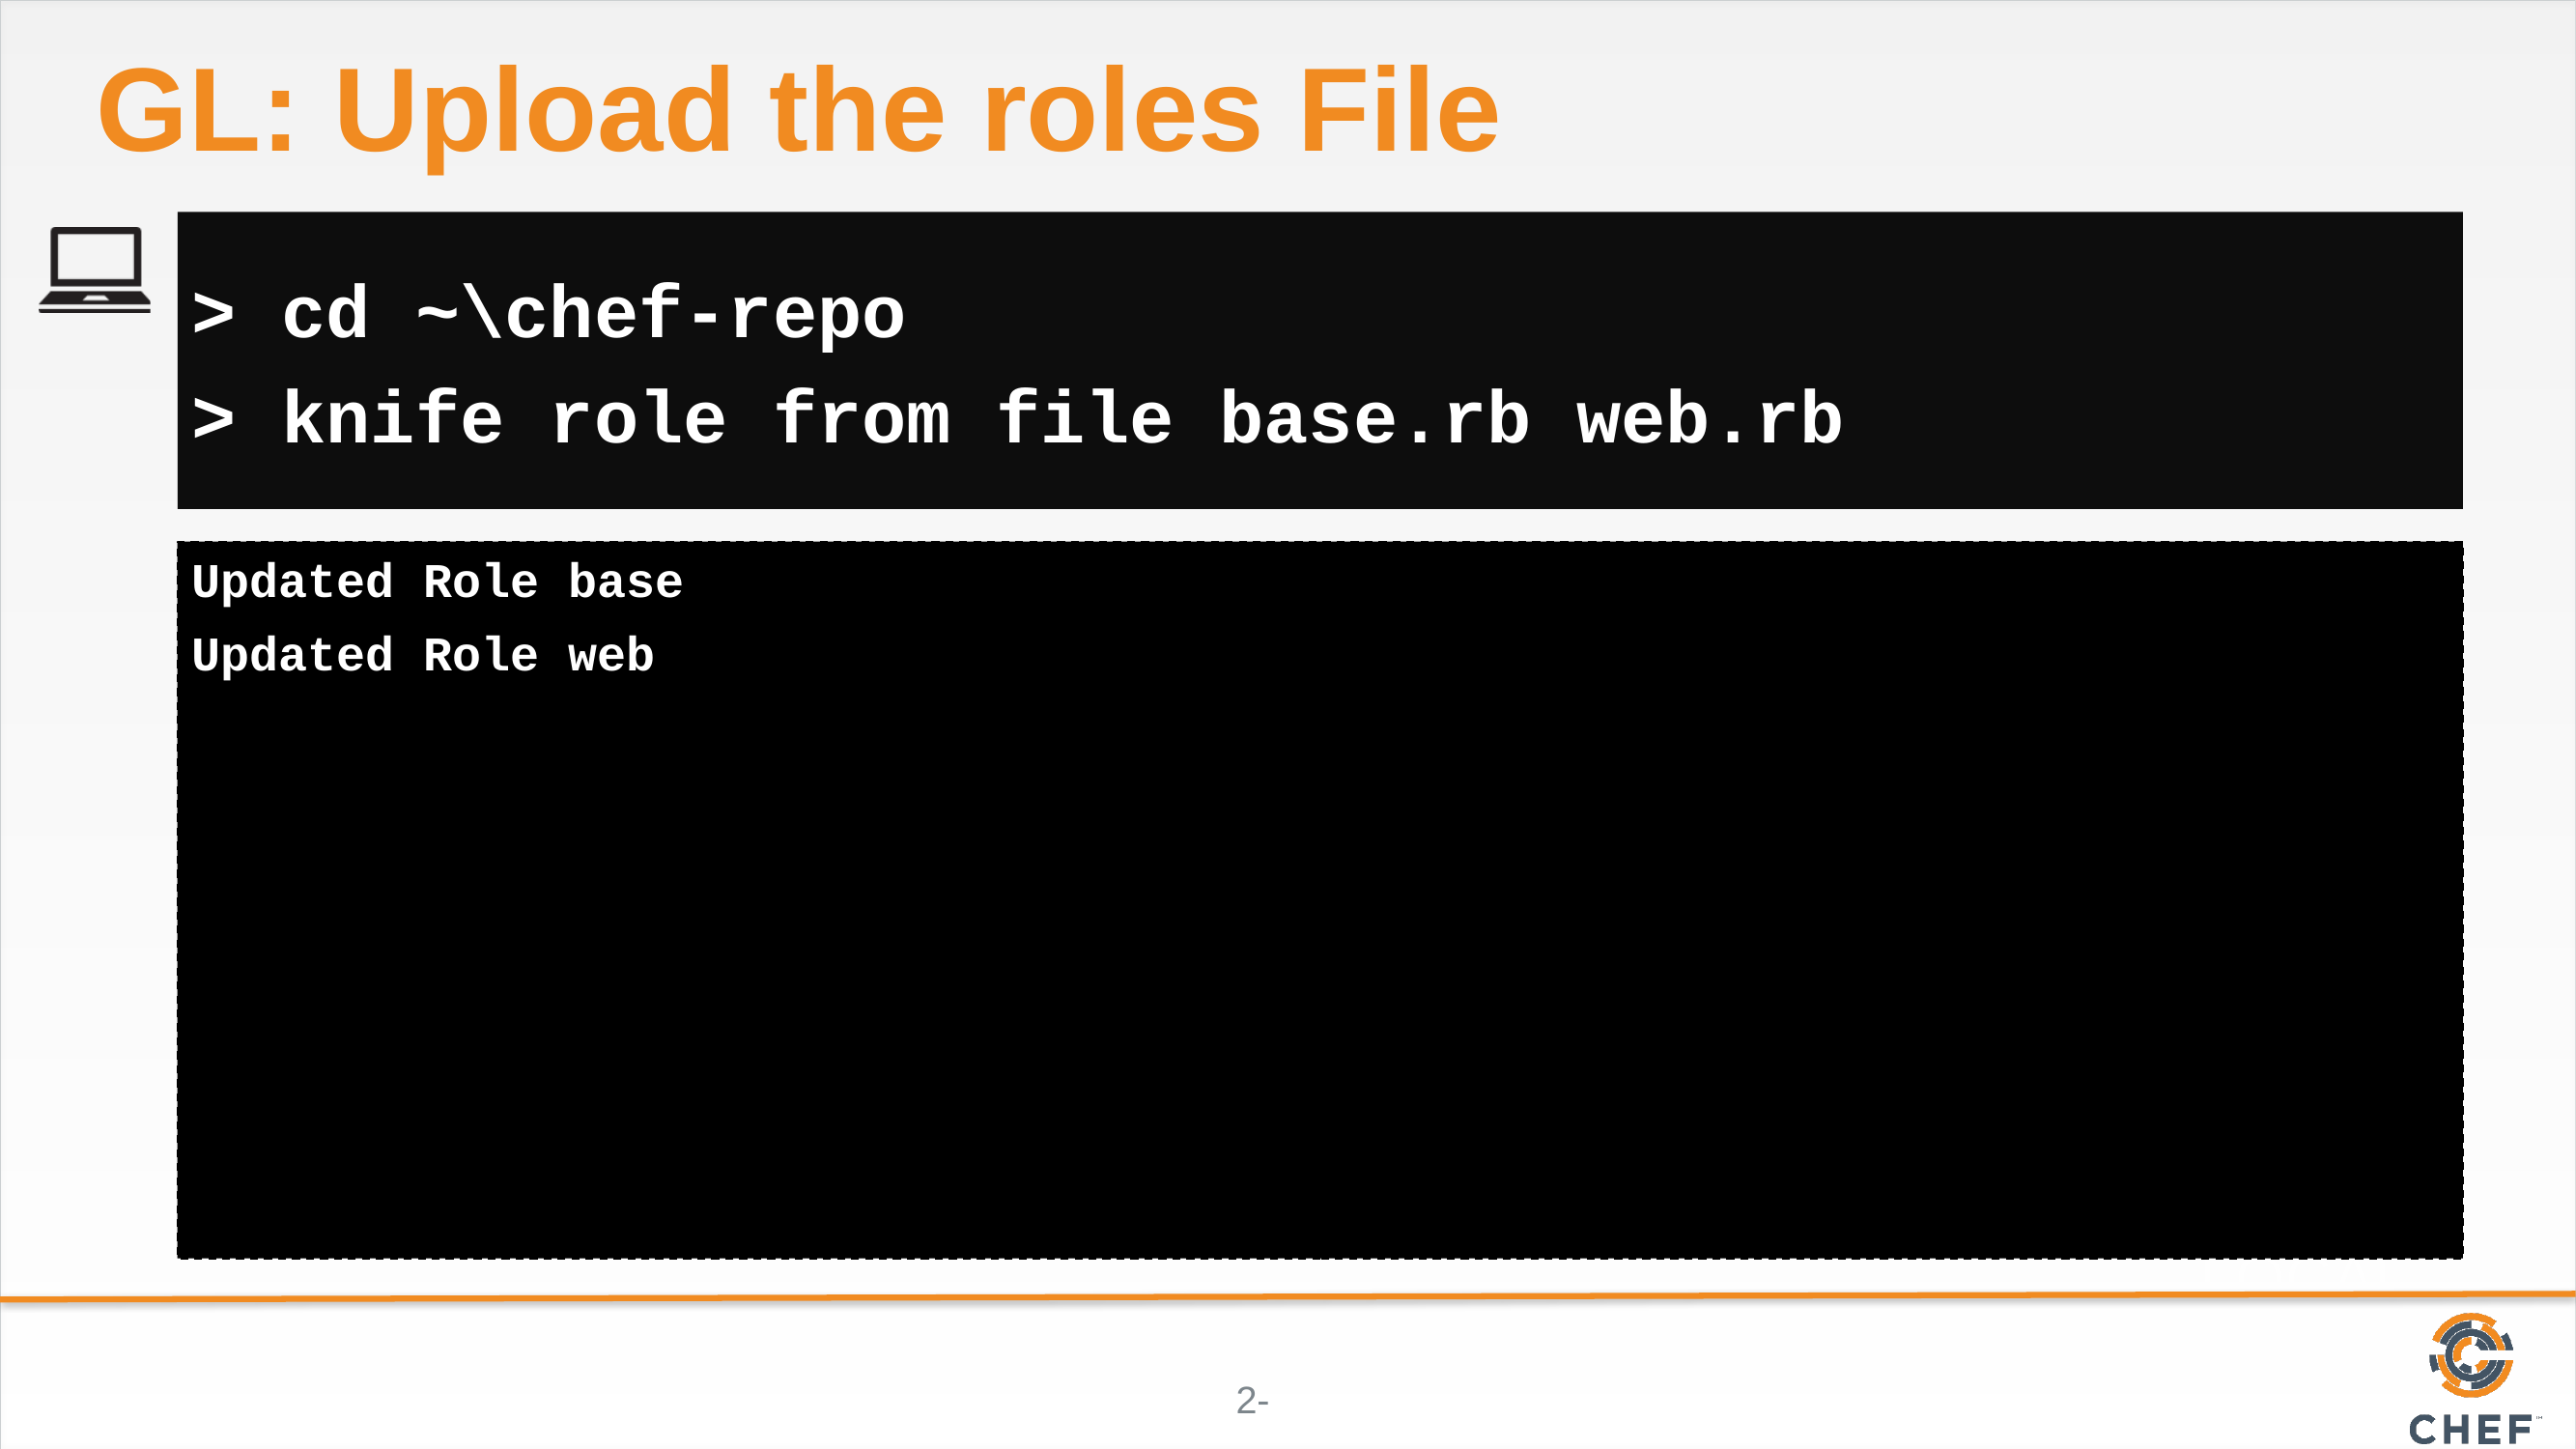

# GL: Upload the roles File
> cd ~\chef-repo
> knife role from file base.rb web.rb
Updated Role base
Updated Role web